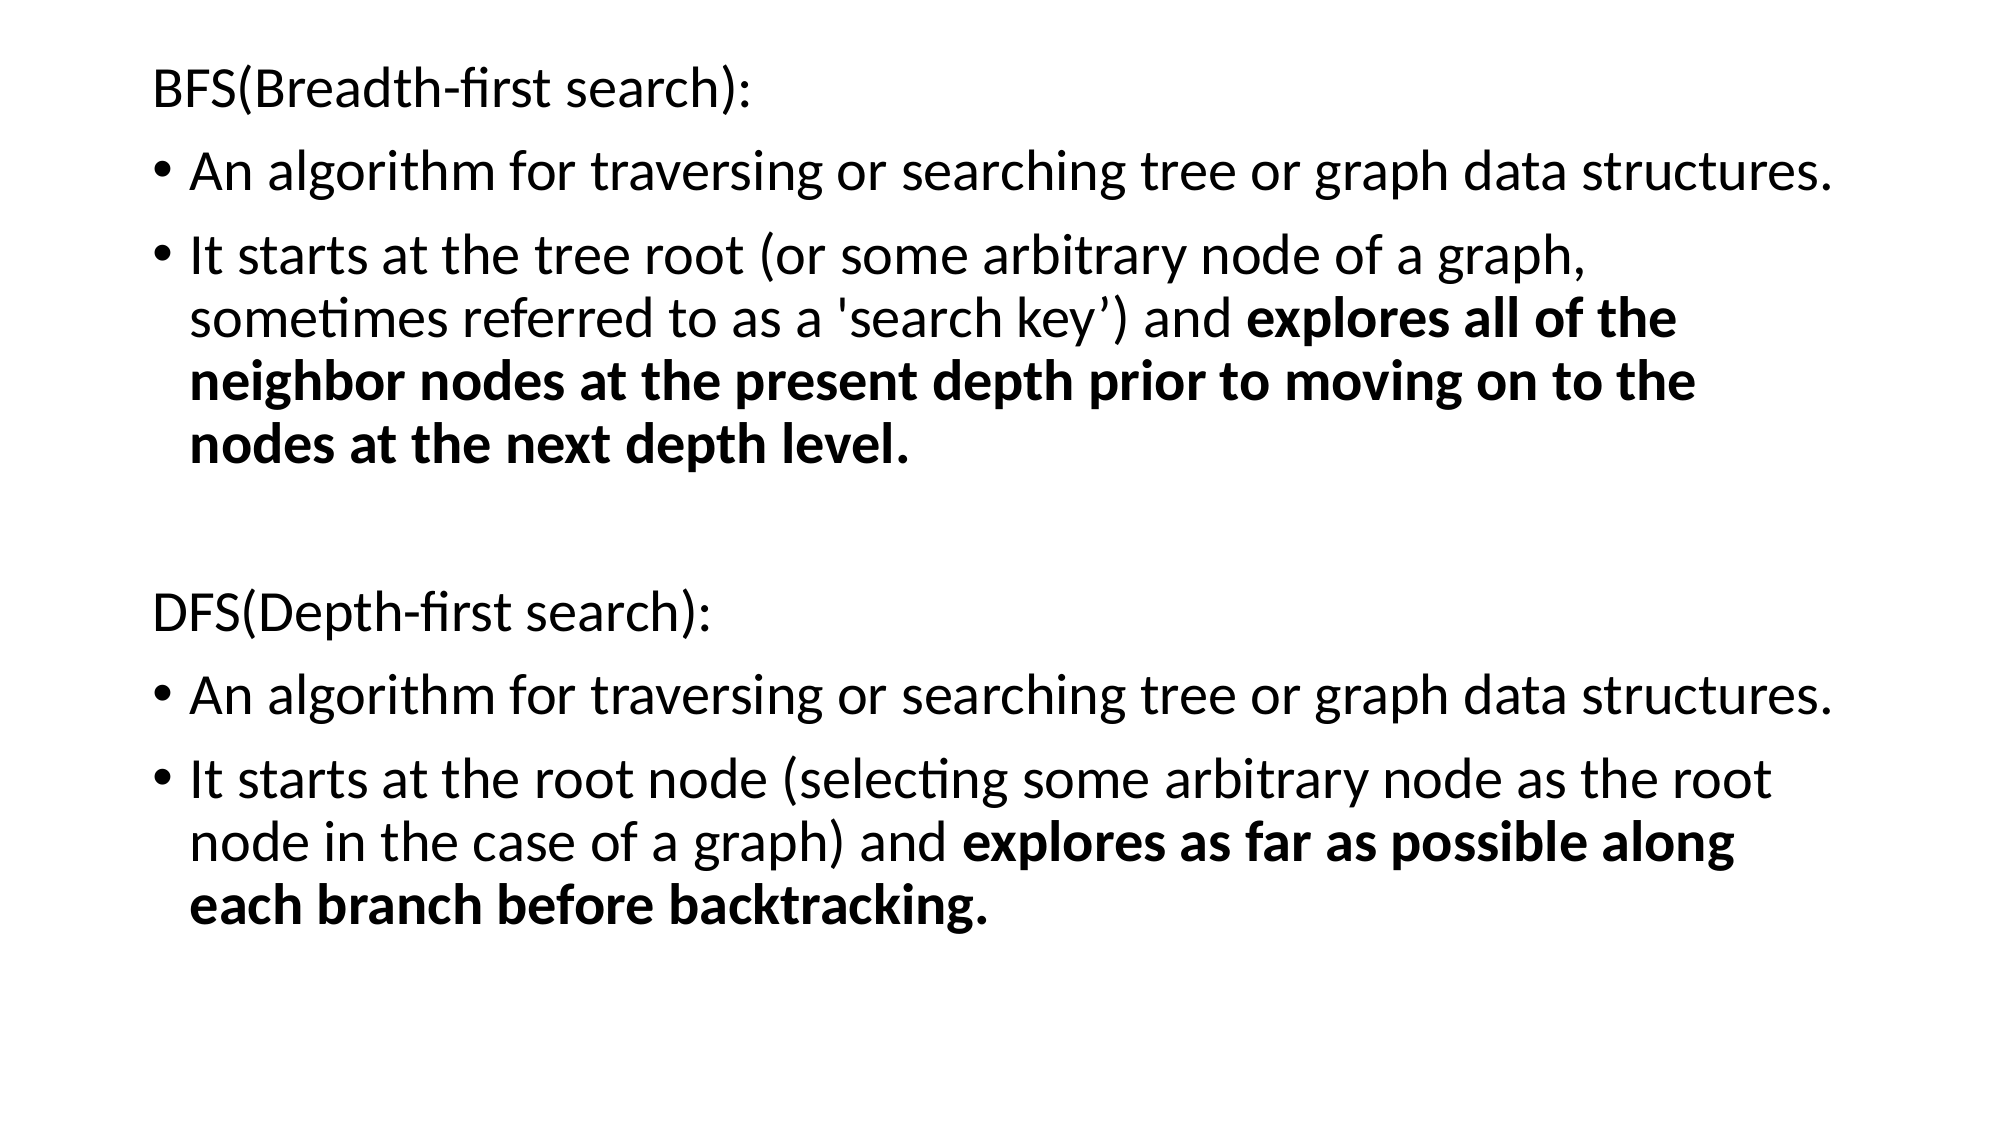

BFS(Breadth-first search):
An algorithm for traversing or searching tree or graph data structures.
It starts at the tree root (or some arbitrary node of a graph, sometimes referred to as a 'search key’) and explores all of the neighbor nodes at the present depth prior to moving on to the nodes at the next depth level.

DFS(Depth-first search):
An algorithm for traversing or searching tree or graph data structures.
It starts at the root node (selecting some arbitrary node as the root node in the case of a graph) and explores as far as possible along each branch before backtracking.